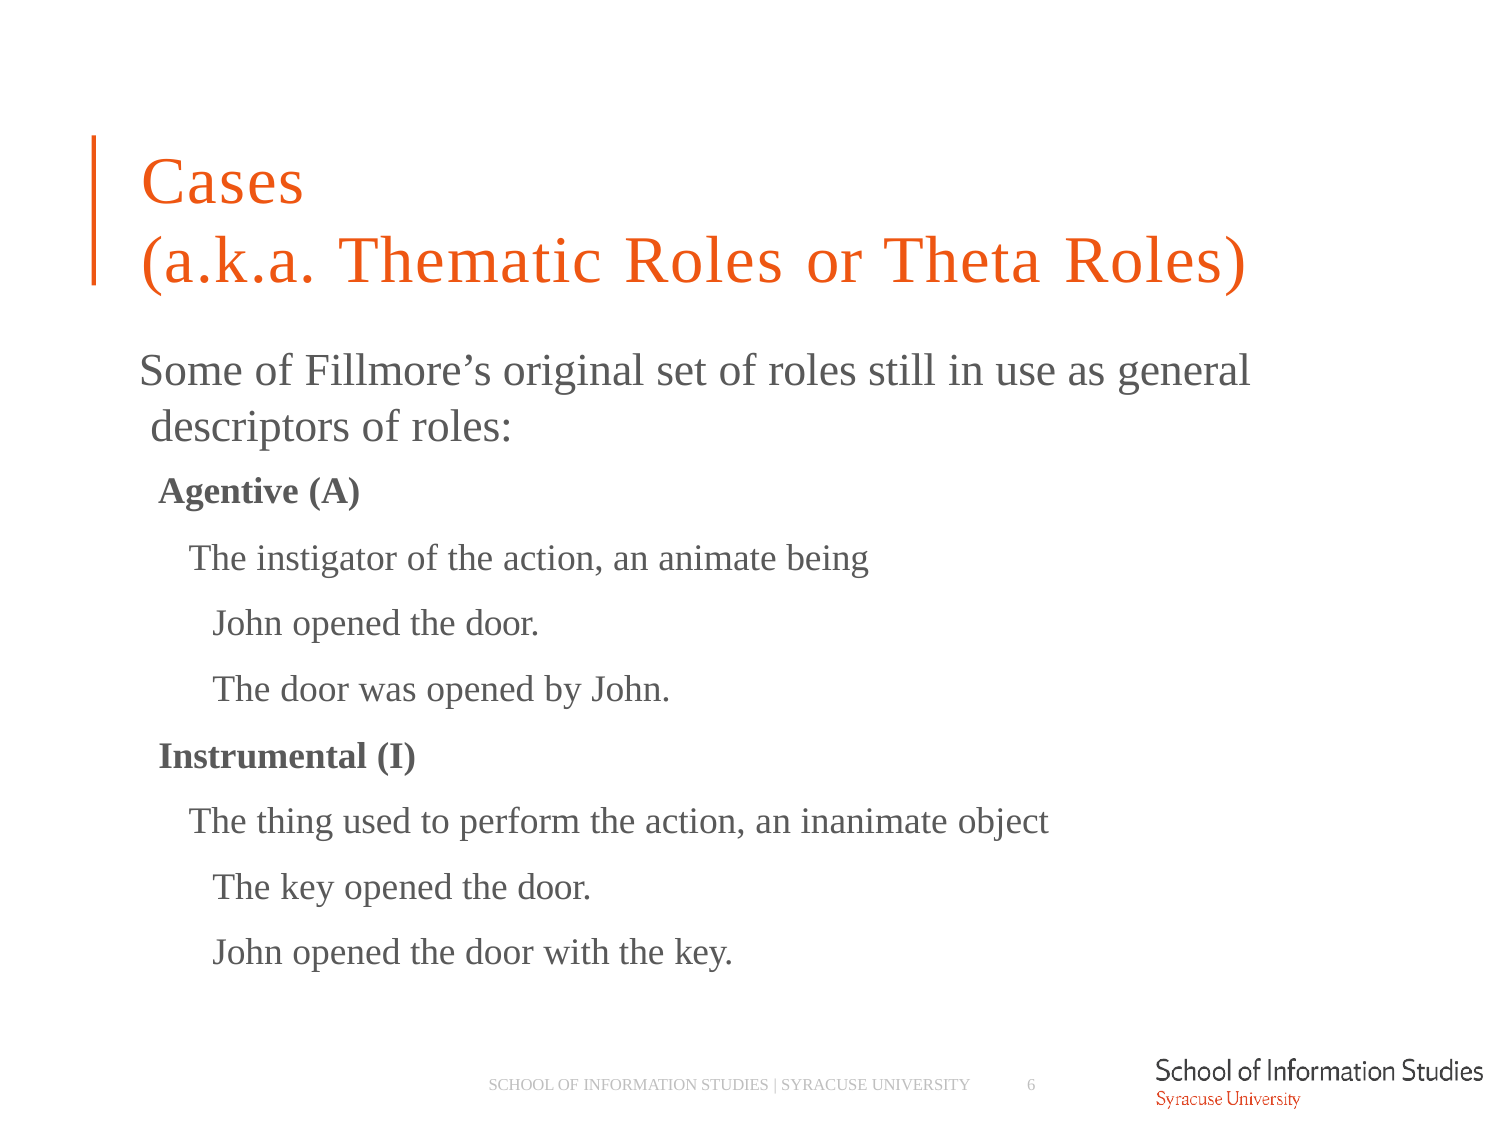

# Cases
(a.k.a. Thematic Roles or Theta Roles)
Some of Fillmore’s original set of roles still in use as general  descriptors of roles:
­ Agentive (A)
­ The instigator of the action, an animate being
­ John opened the door.
­ The door was opened by John.
­ Instrumental (I)
­ The thing used to perform the action, an inanimate object
­ The key opened the door.
­ John opened the door with the key.
SCHOOL OF INFORMATION STUDIES | SYRACUSE UNIVERSITY
6